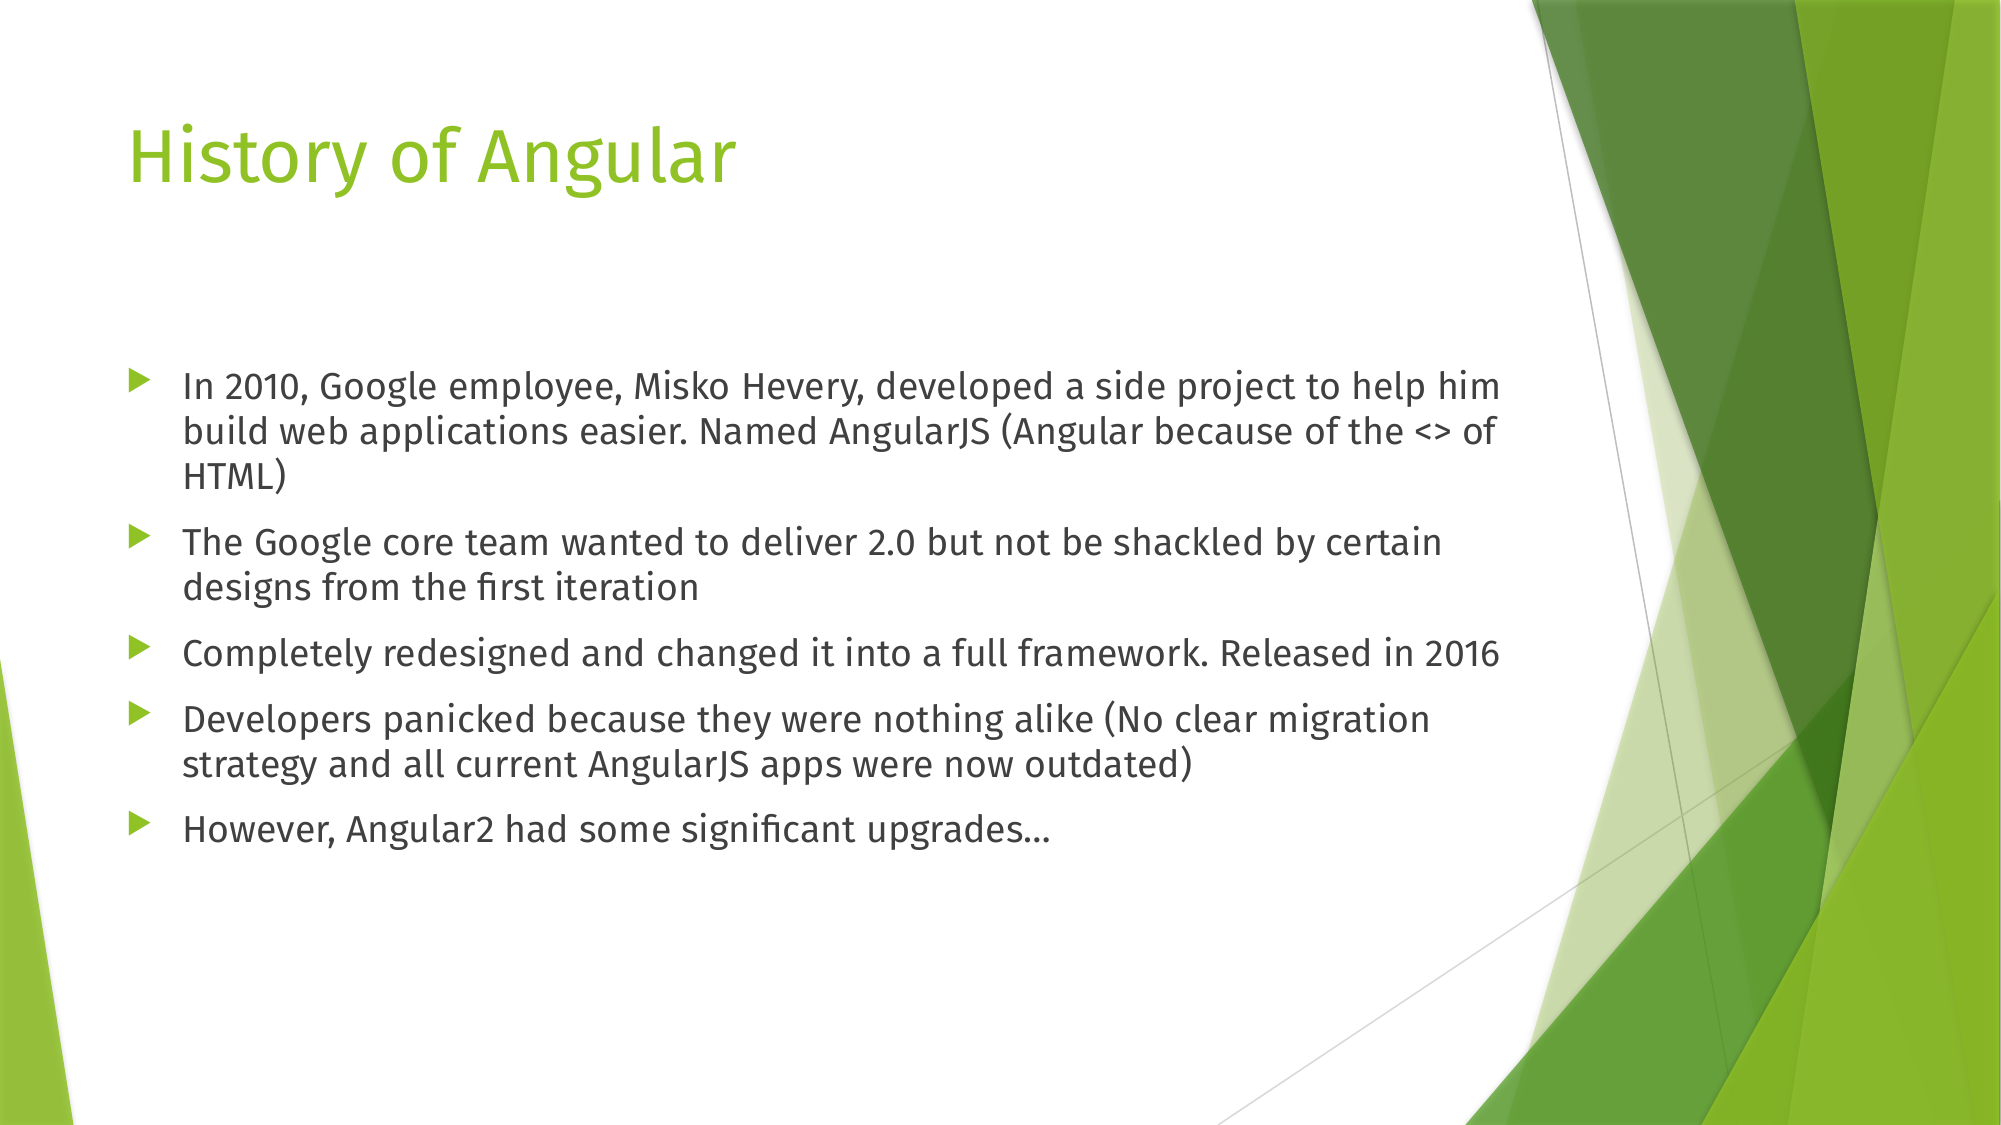

# History of Angular
In 2010, Google employee, Misko Hevery, developed a side project to help him build web applications easier. Named AngularJS (Angular because of the <> of HTML)
The Google core team wanted to deliver 2.0 but not be shackled by certain designs from the first iteration
Completely redesigned and changed it into a full framework. Released in 2016
Developers panicked because they were nothing alike (No clear migration strategy and all current AngularJS apps were now outdated)
However, Angular2 had some significant upgrades…